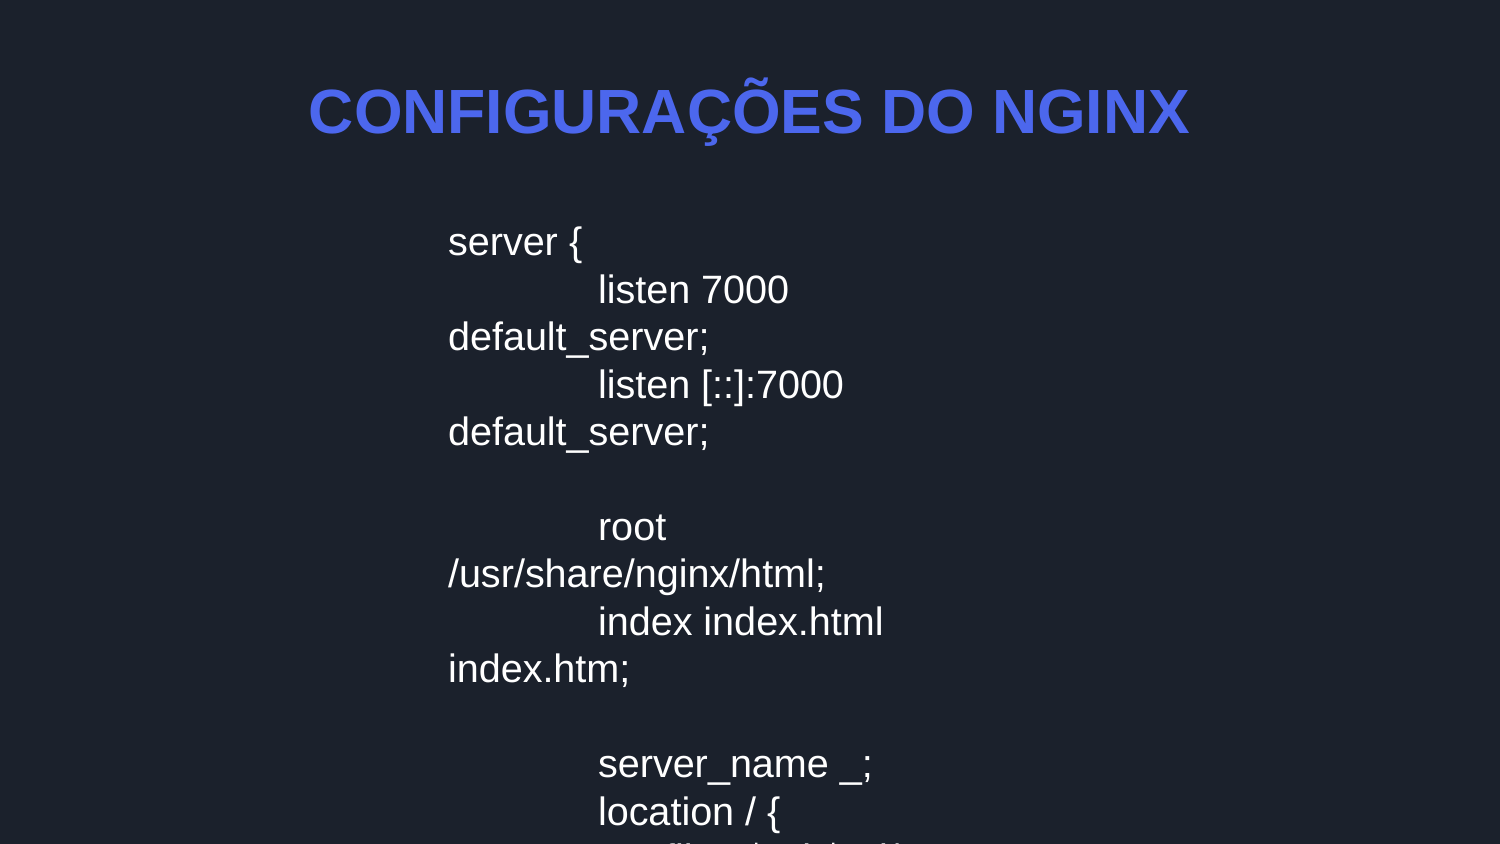

# CONFIGURAÇÕES DO NGINX
server {
	listen 7000 default_server;
	listen [::]:7000 default_server;

	root /usr/share/nginx/html;
	index index.html index.htm;

	server_name _;
	location / {
    	try_files $uri $uri/ =404;
	}
}